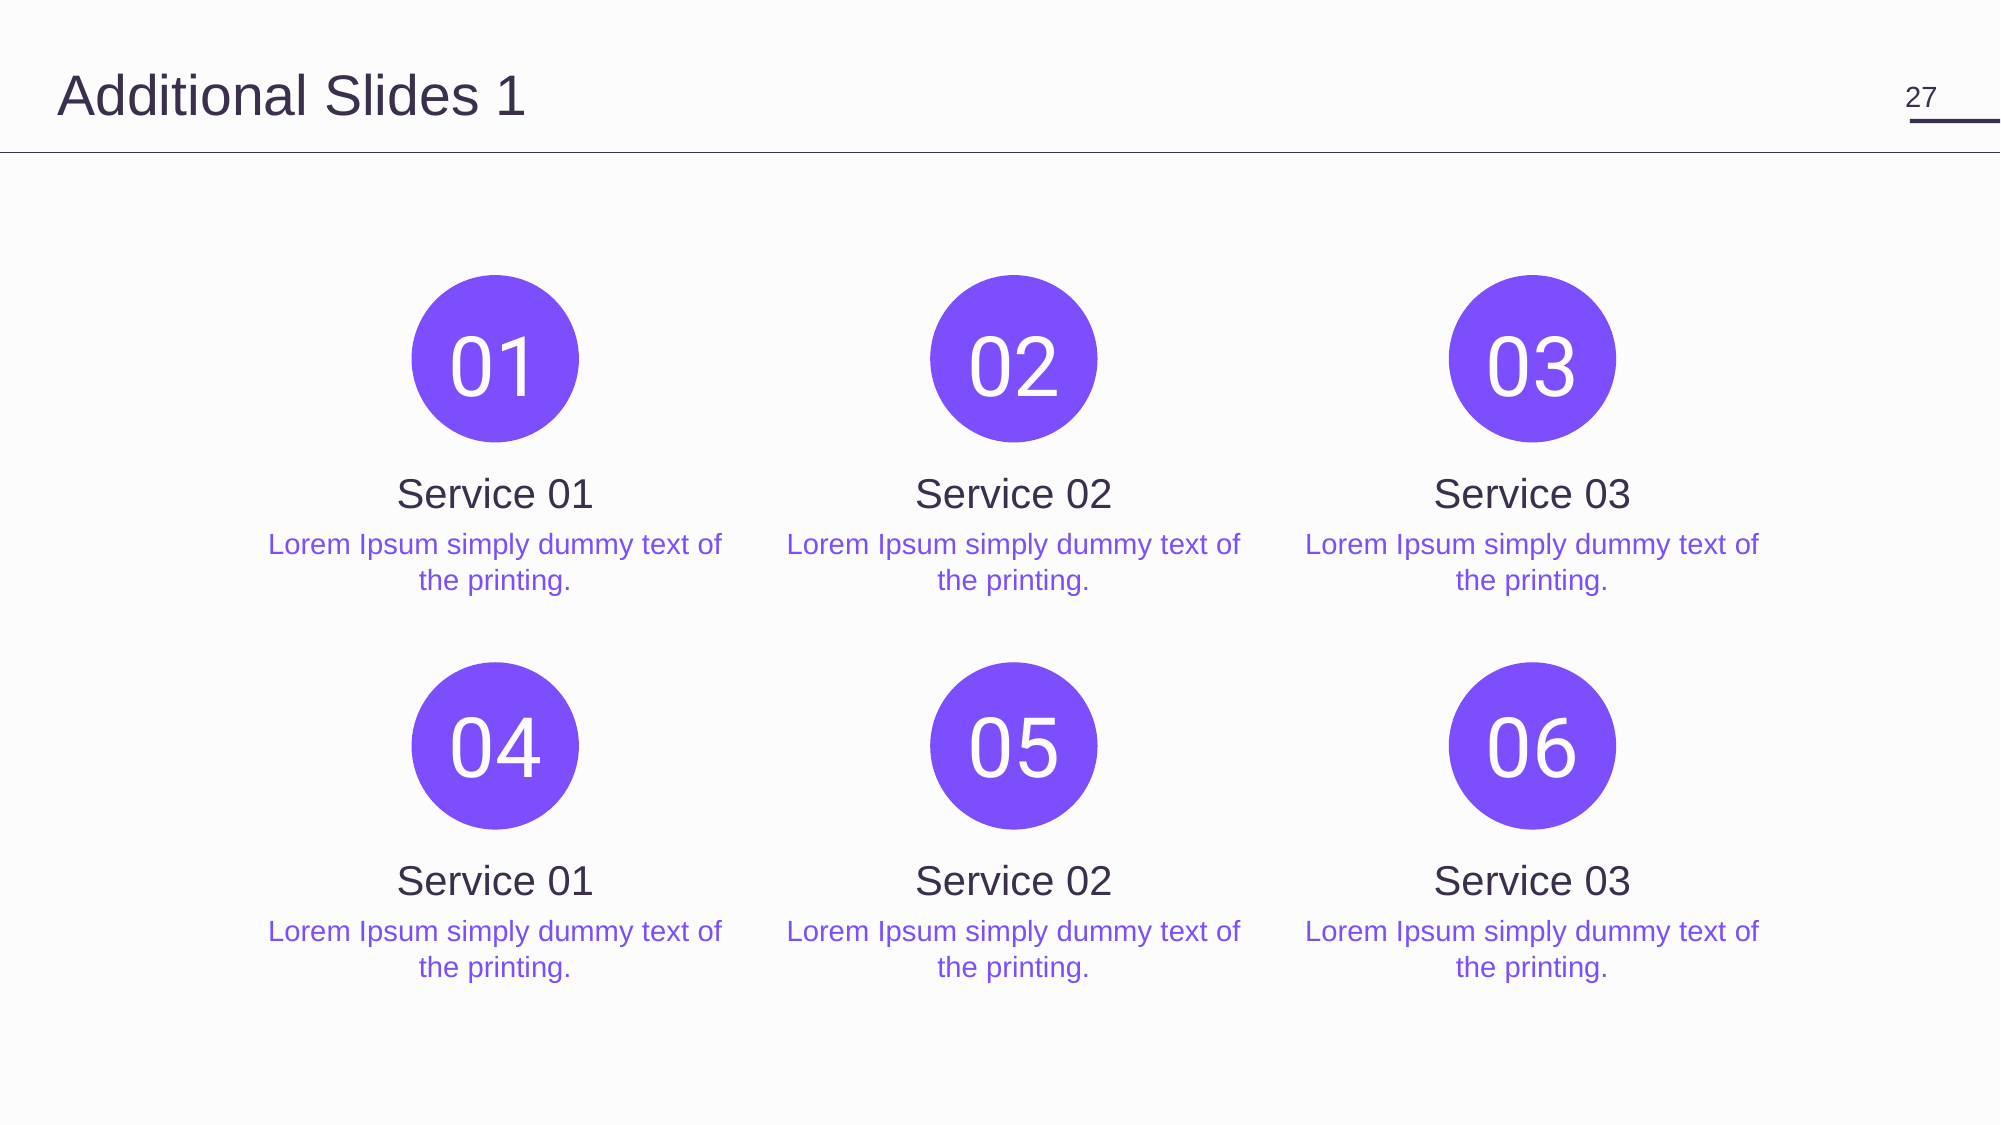

# Additional Slides 1
27

01
Service 01
Lorem Ipsum simply dummy text of the printing.

02
Service 02
Lorem Ipsum simply dummy text of the printing.

03
Service 03
Lorem Ipsum simply dummy text of the printing.

04
Service 01
Lorem Ipsum simply dummy text of the printing.

05
Service 02
Lorem Ipsum simply dummy text of the printing.

06
Service 03
Lorem Ipsum simply dummy text of the printing.